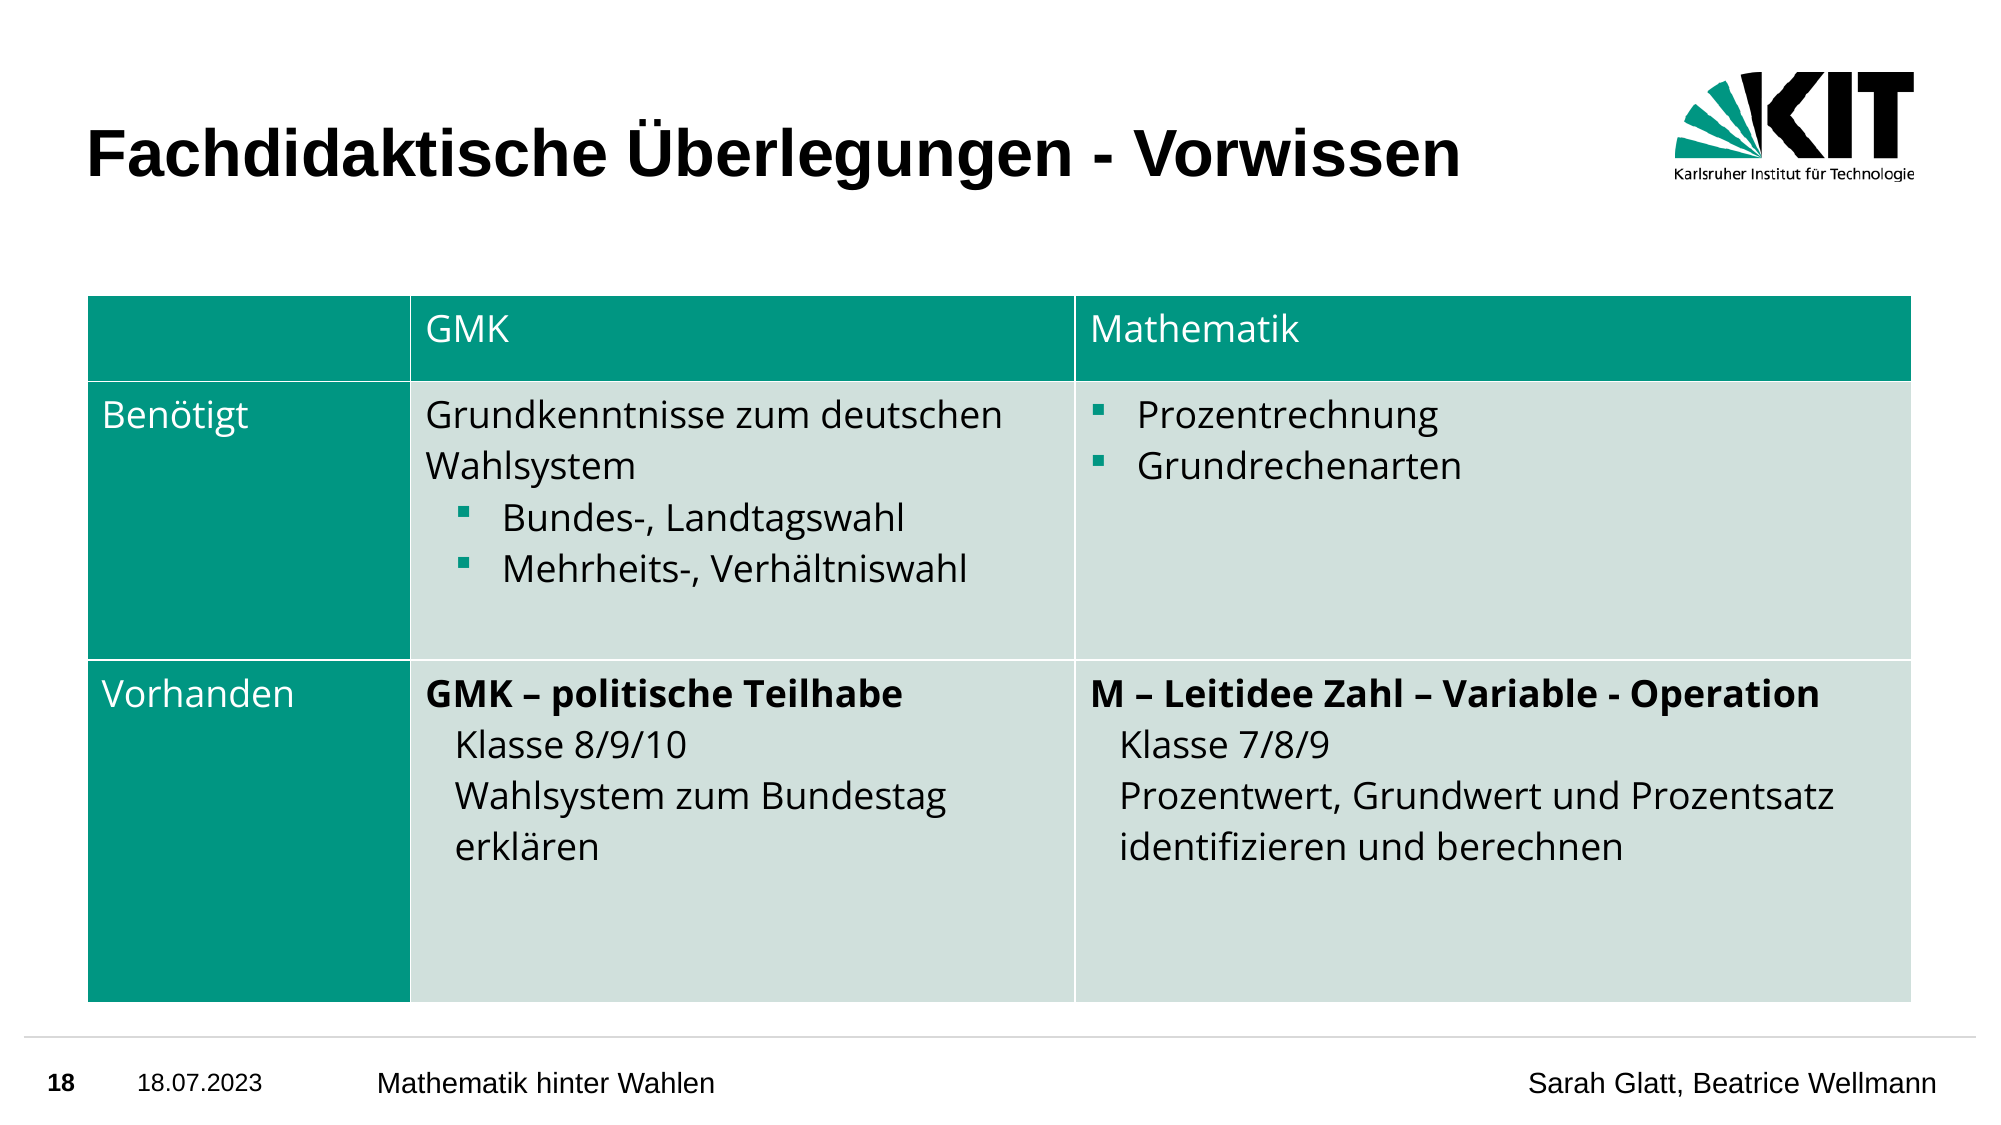

# Fachdidaktische Überlegungen - Vorwissen
|  | GMK | Mathematik |
| --- | --- | --- |
| Benötigt | Grundkenntnisse zum deutschen Wahlsystem Bundes-, Landtagswahl Mehrheits-, Verhältniswahl | Prozentrechnung Grundrechenarten |
| Vorhanden | GMK – politische Teilhabe Klasse 8/9/10 Wahlsystem zum Bundestag erklären | M – Leitidee Zahl – Variable - Operation Klasse 7/8/9 Prozentwert, Grundwert und Prozentsatz identifizieren und berechnen |
18
18.07.2023
Mathematik hinter Wahlen
Sarah Glatt, Beatrice Wellmann